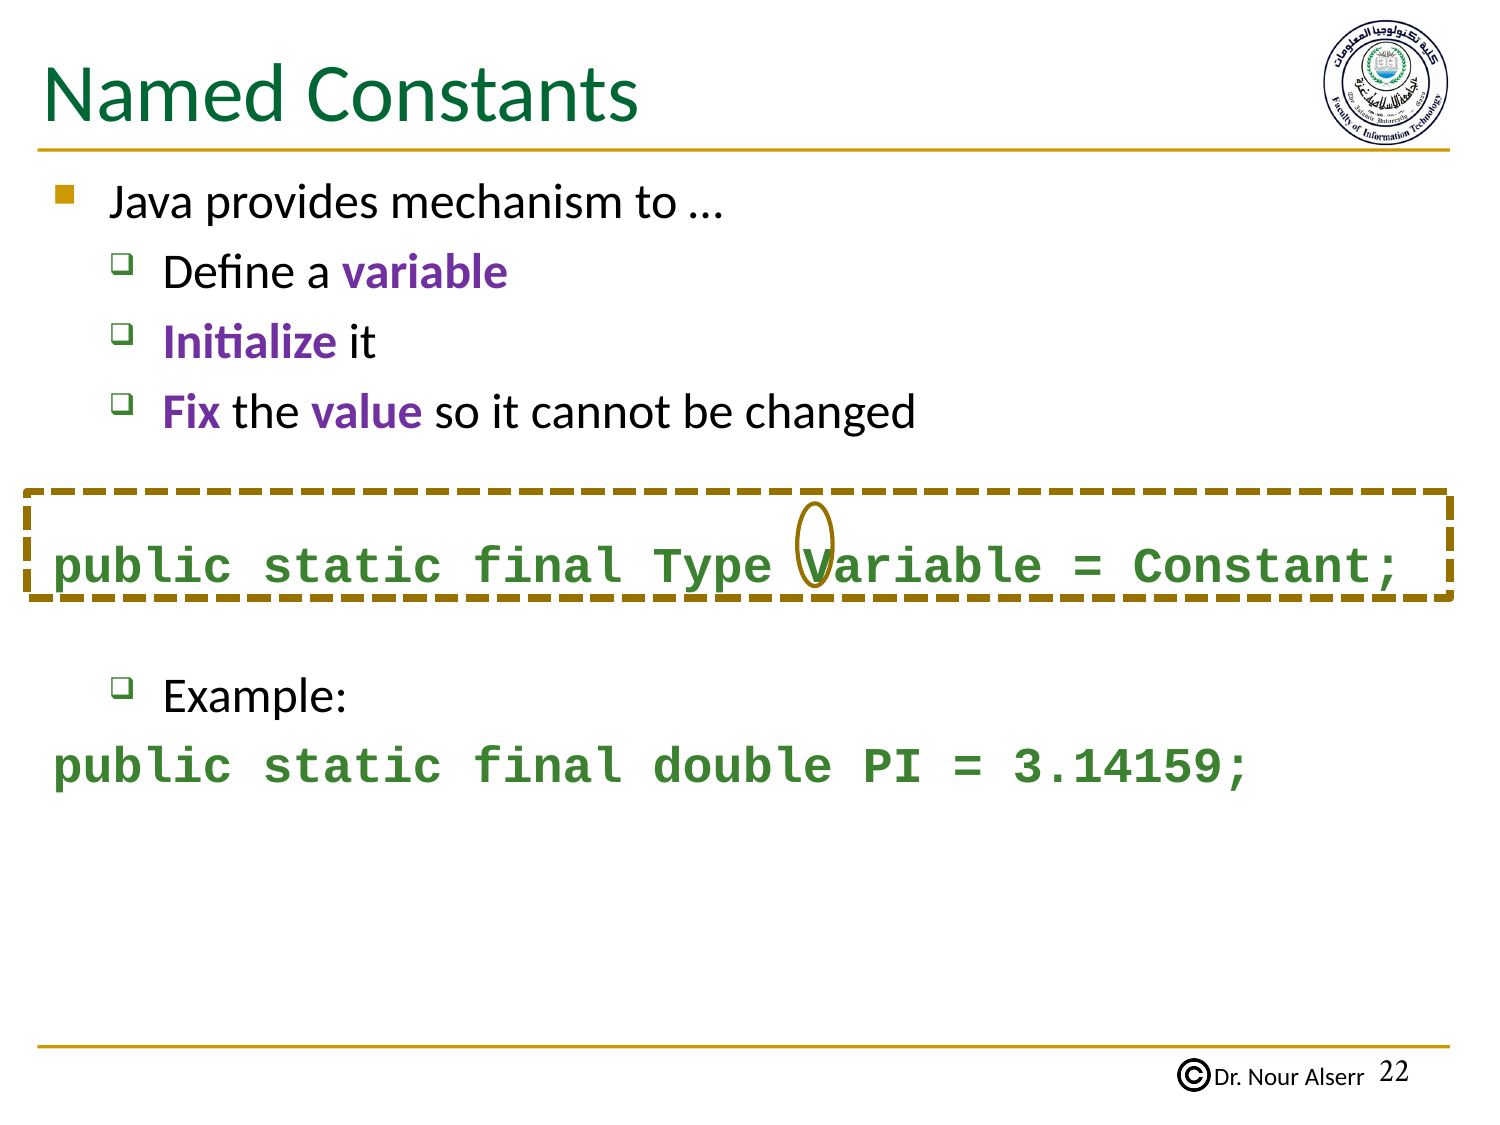

# Named Constants
Java provides mechanism to …
Define a variable
Initialize it
Fix the value so it cannot be changed

public static final Type Variable = Constant;
Example:
public static final double PI = 3.14159;

22